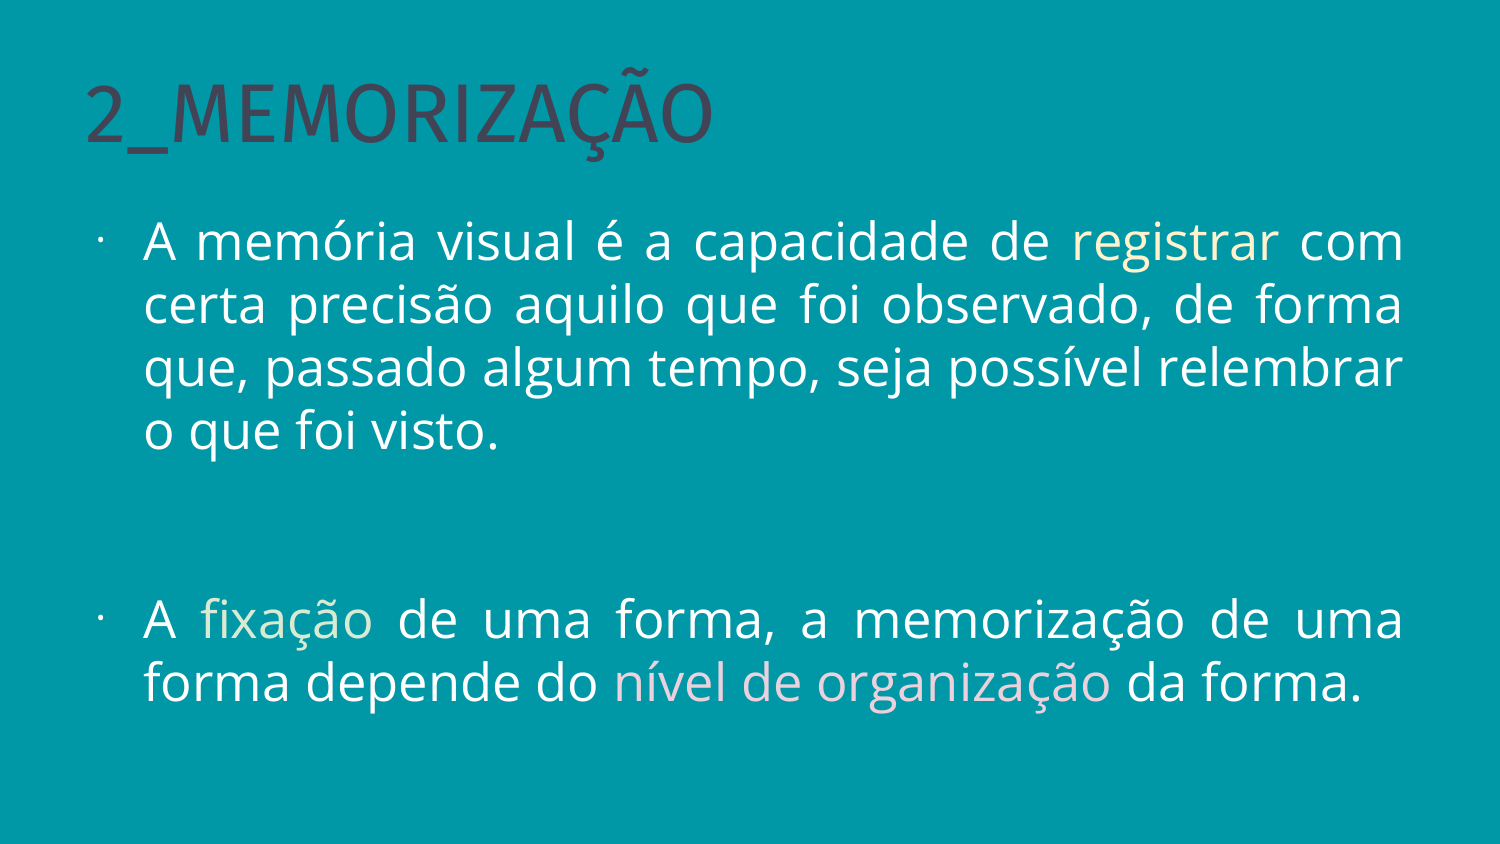

# 2_MEMORIZAÇÃO
A memória visual é a capacidade de registrar com certa precisão aquilo que foi observado, de forma que, passado algum tempo, seja possível relembrar o que foi visto.

A fixação de uma forma, a memorização de uma forma depende do nível de organização da forma.